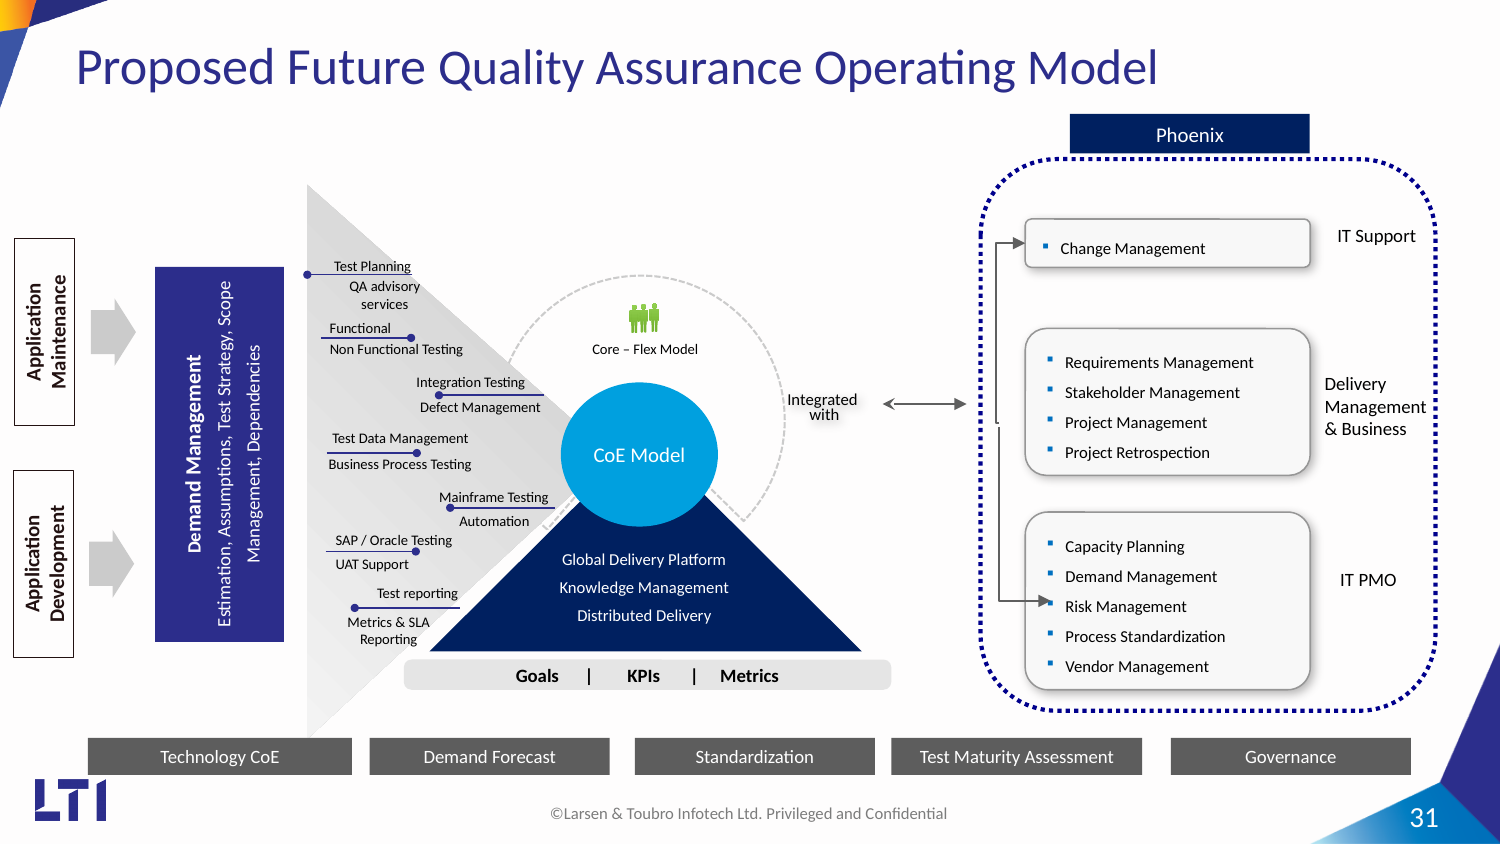

# Proposed Future Quality Assurance Operating Model
Phoenix

IT Support
Change Management
Test Planning
QA advisory services

Application Maintenance

Functional
Requirements Management
Stakeholder Management
Project Management
Project Retrospection
Non Functional Testing
Core – Flex Model
Delivery Management
& Business
Integration Testing
CoE Model
Integrated
 with
Demand Management
Estimation, Assumptions, Test Strategy, Scope Management, Dependencies
Defect Management
Test Data Management
Business Process Testing

Mainframe Testing
Automation
Capacity Planning
Demand Management
Risk Management
Process Standardization
Vendor Management

Global Delivery Platform
Knowledge Management
Distributed Delivery
SAP / Oracle Testing
UAT Support

Application Development
IT PMO

Test reporting
Metrics & SLA Reporting
Goals      |        KPIs       |     Metrics
Technology CoE
Demand Forecast
Standardization
Test Maturity Assessment
Governance